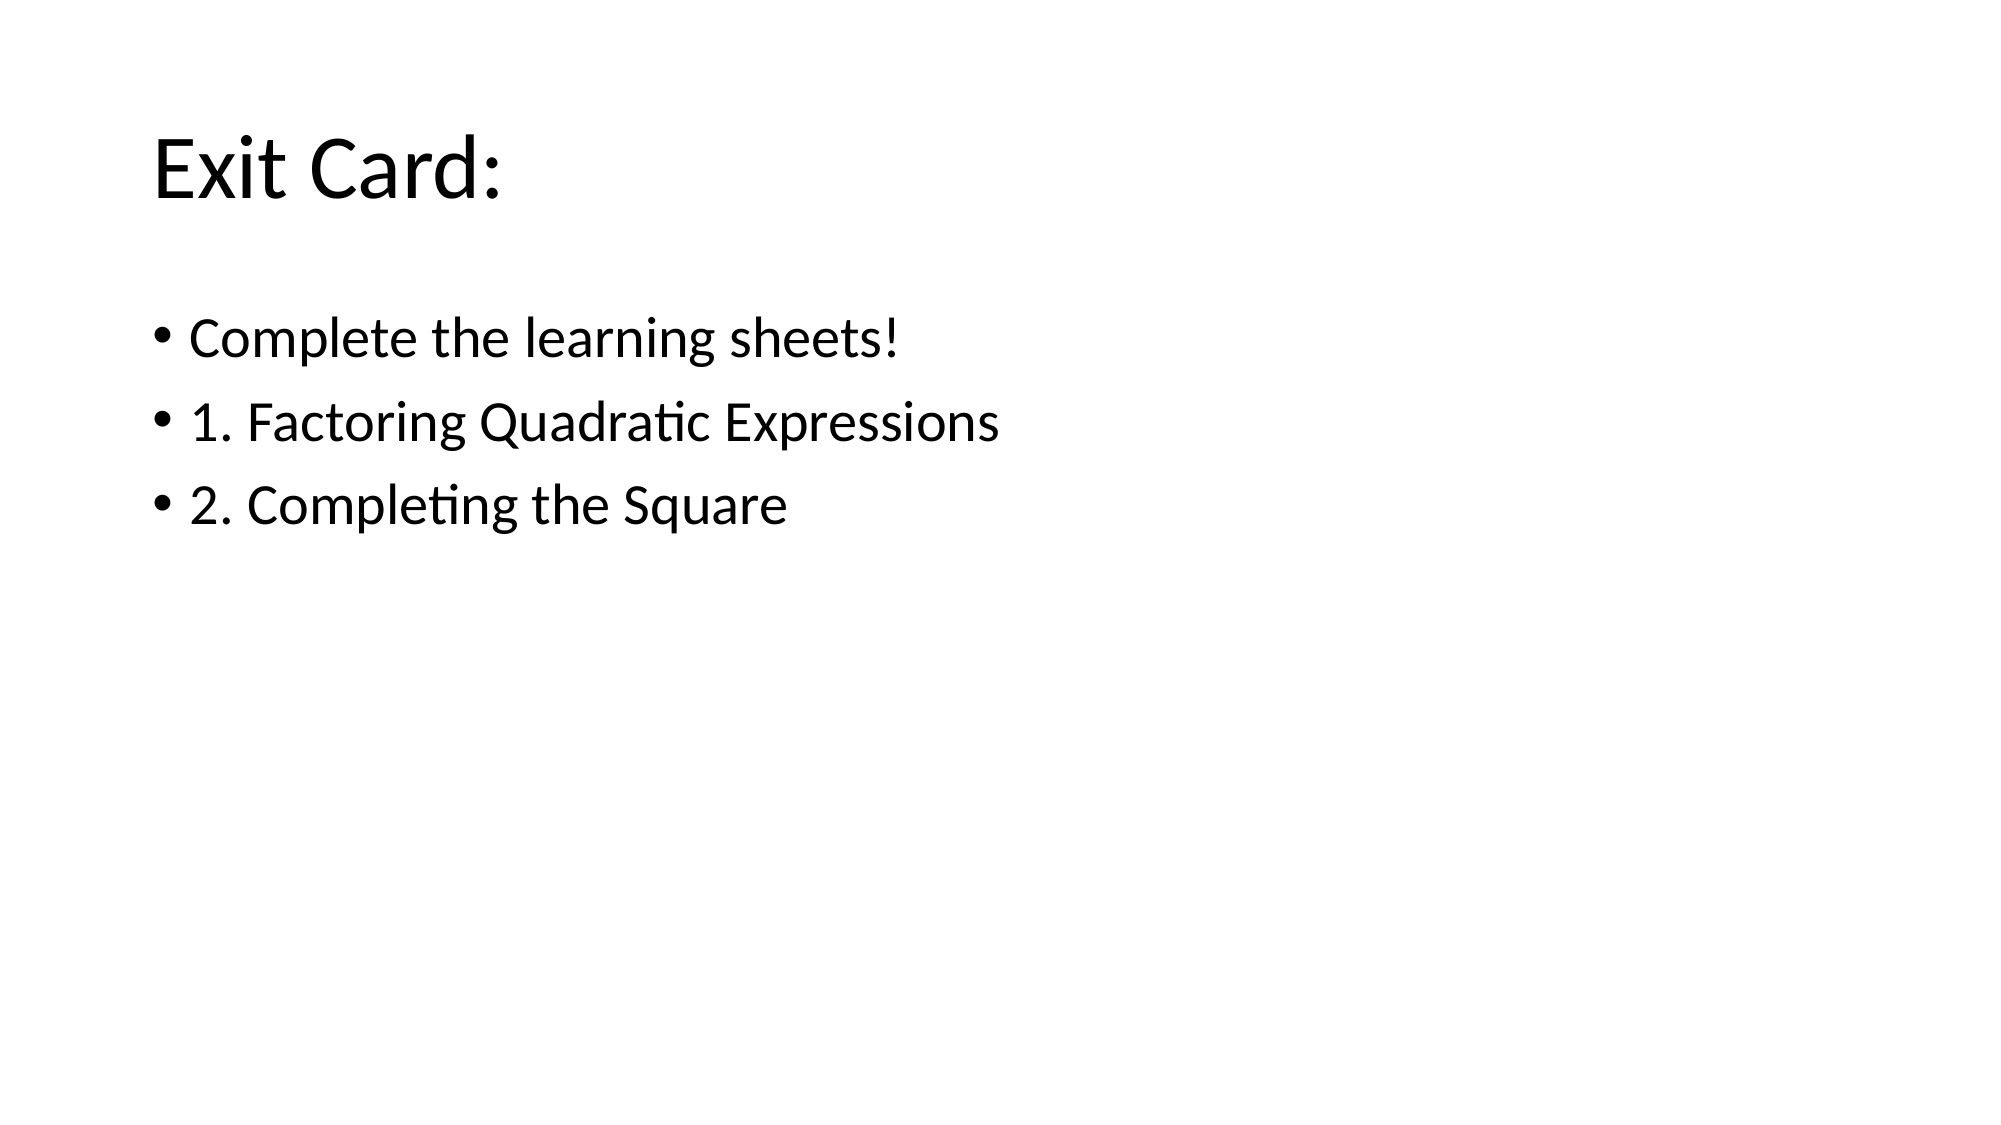

# Exit Card:
Complete the learning sheets!
1. Factoring Quadratic Expressions
2. Completing the Square